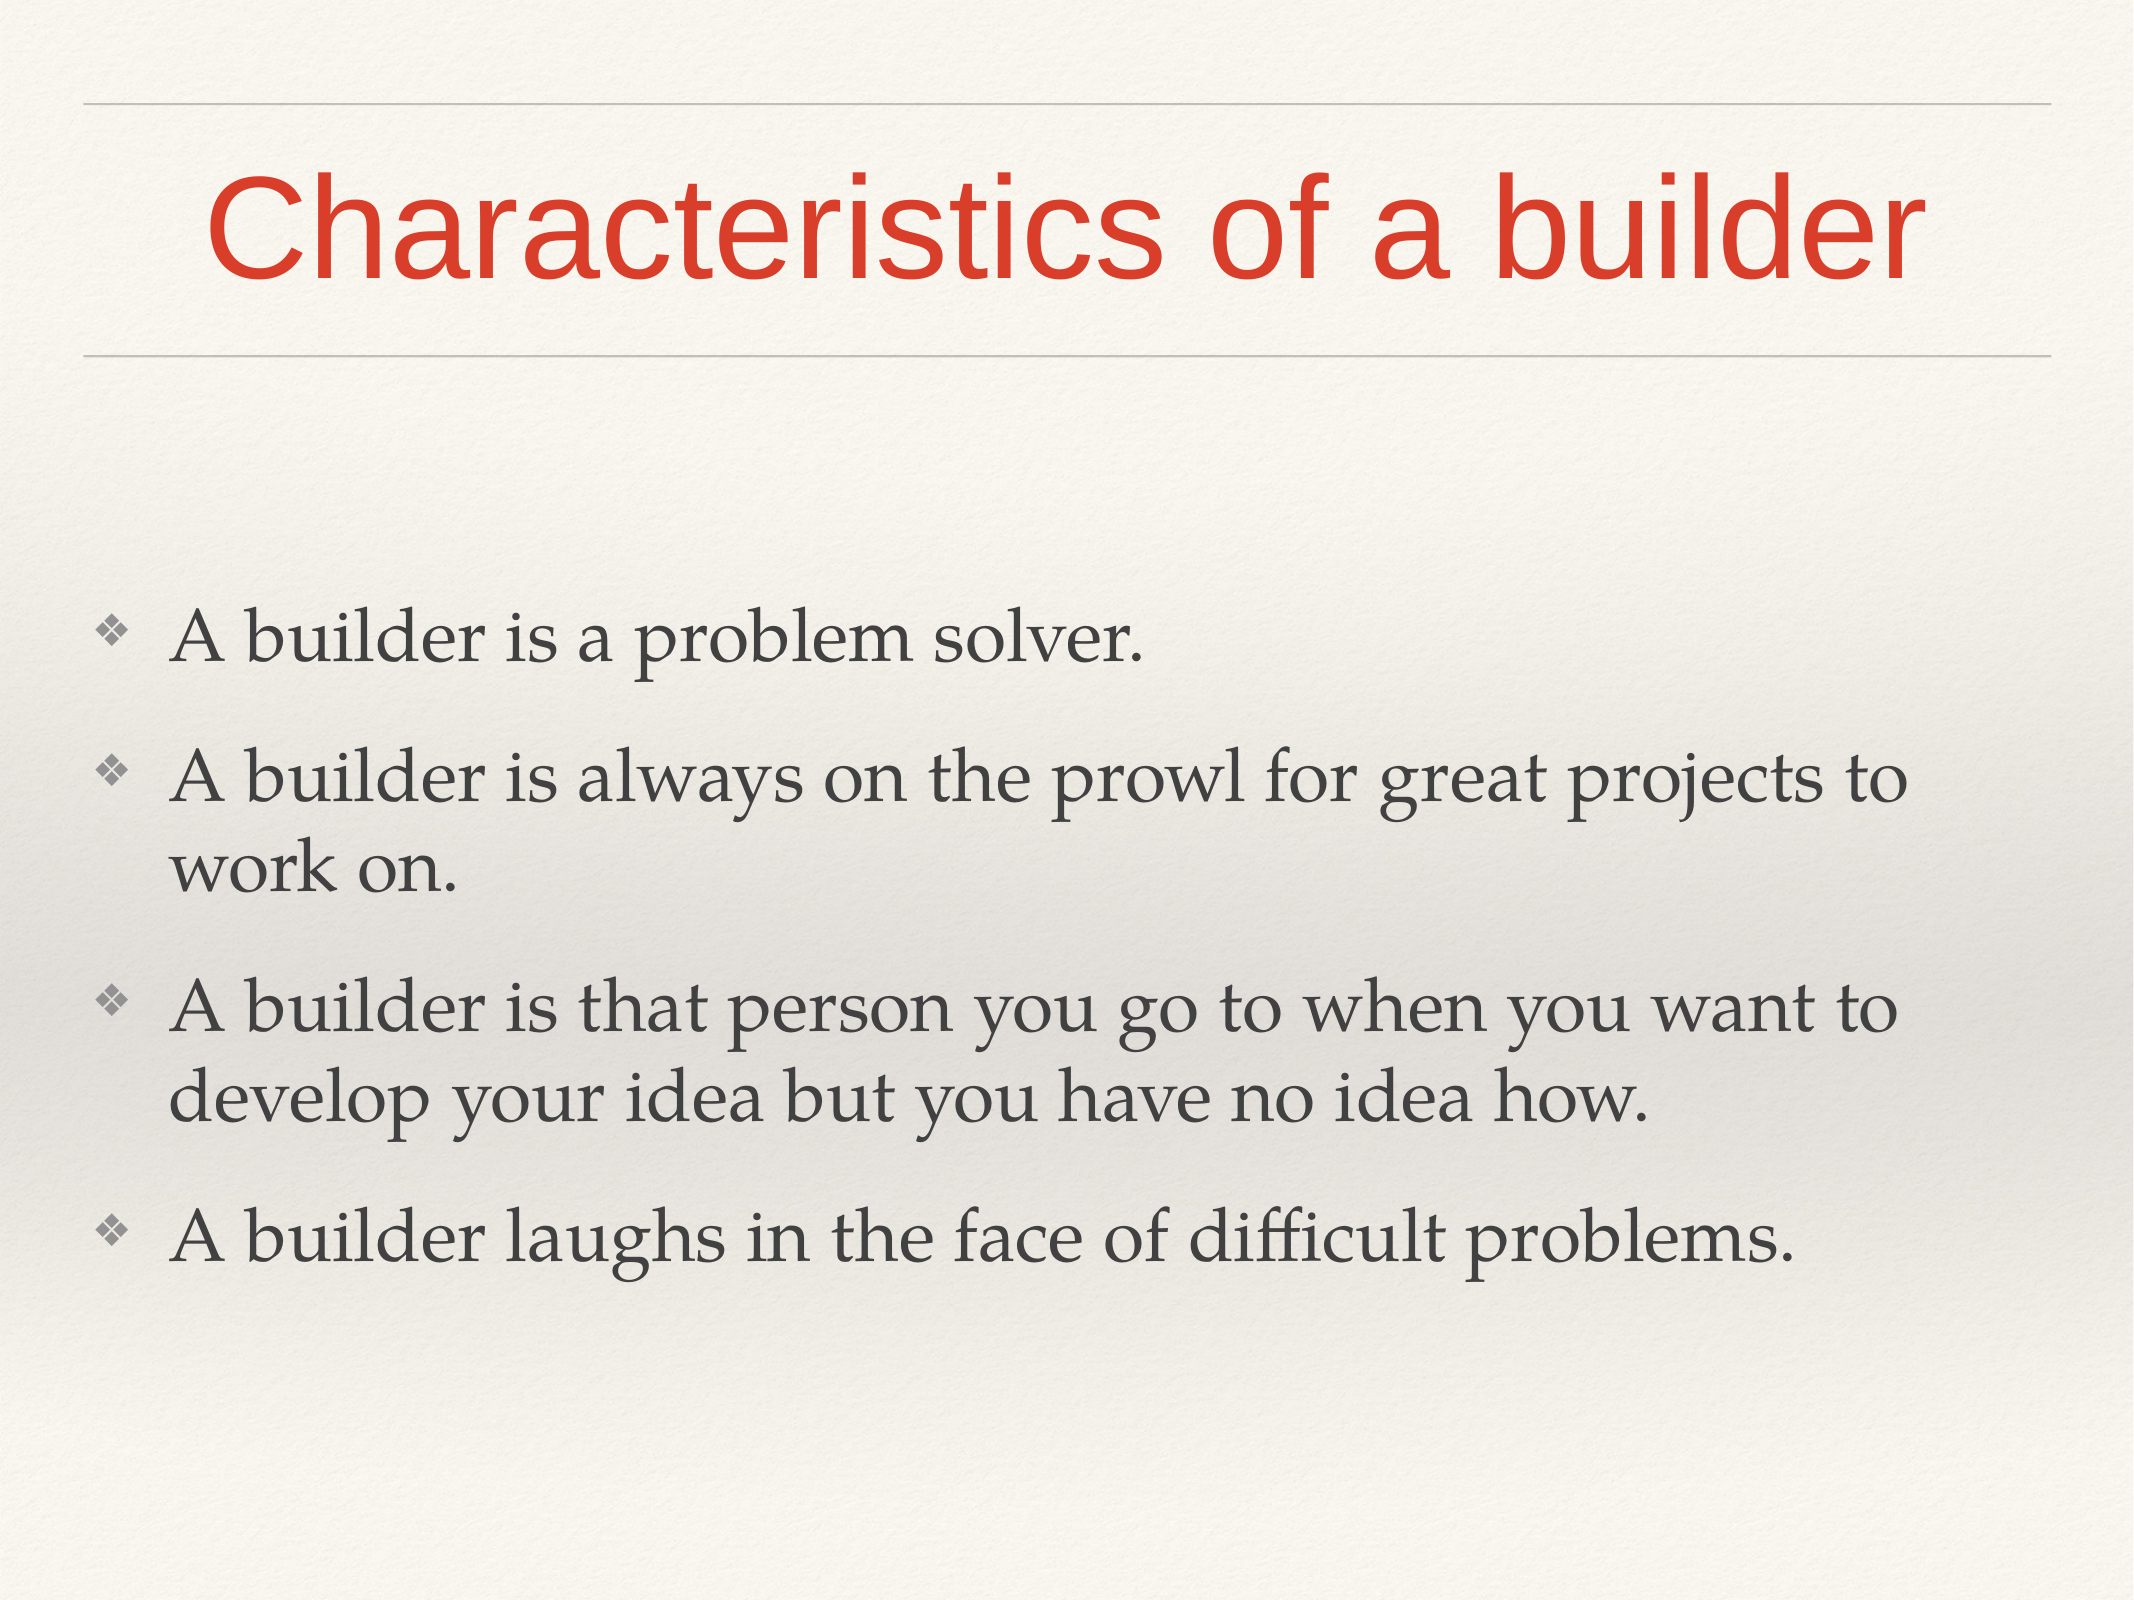

# Characteristics of a builder
A builder is a problem solver.
A builder is always on the prowl for great projects to work on.
A builder is that person you go to when you want to develop your idea but you have no idea how.
A builder laughs in the face of difficult problems.